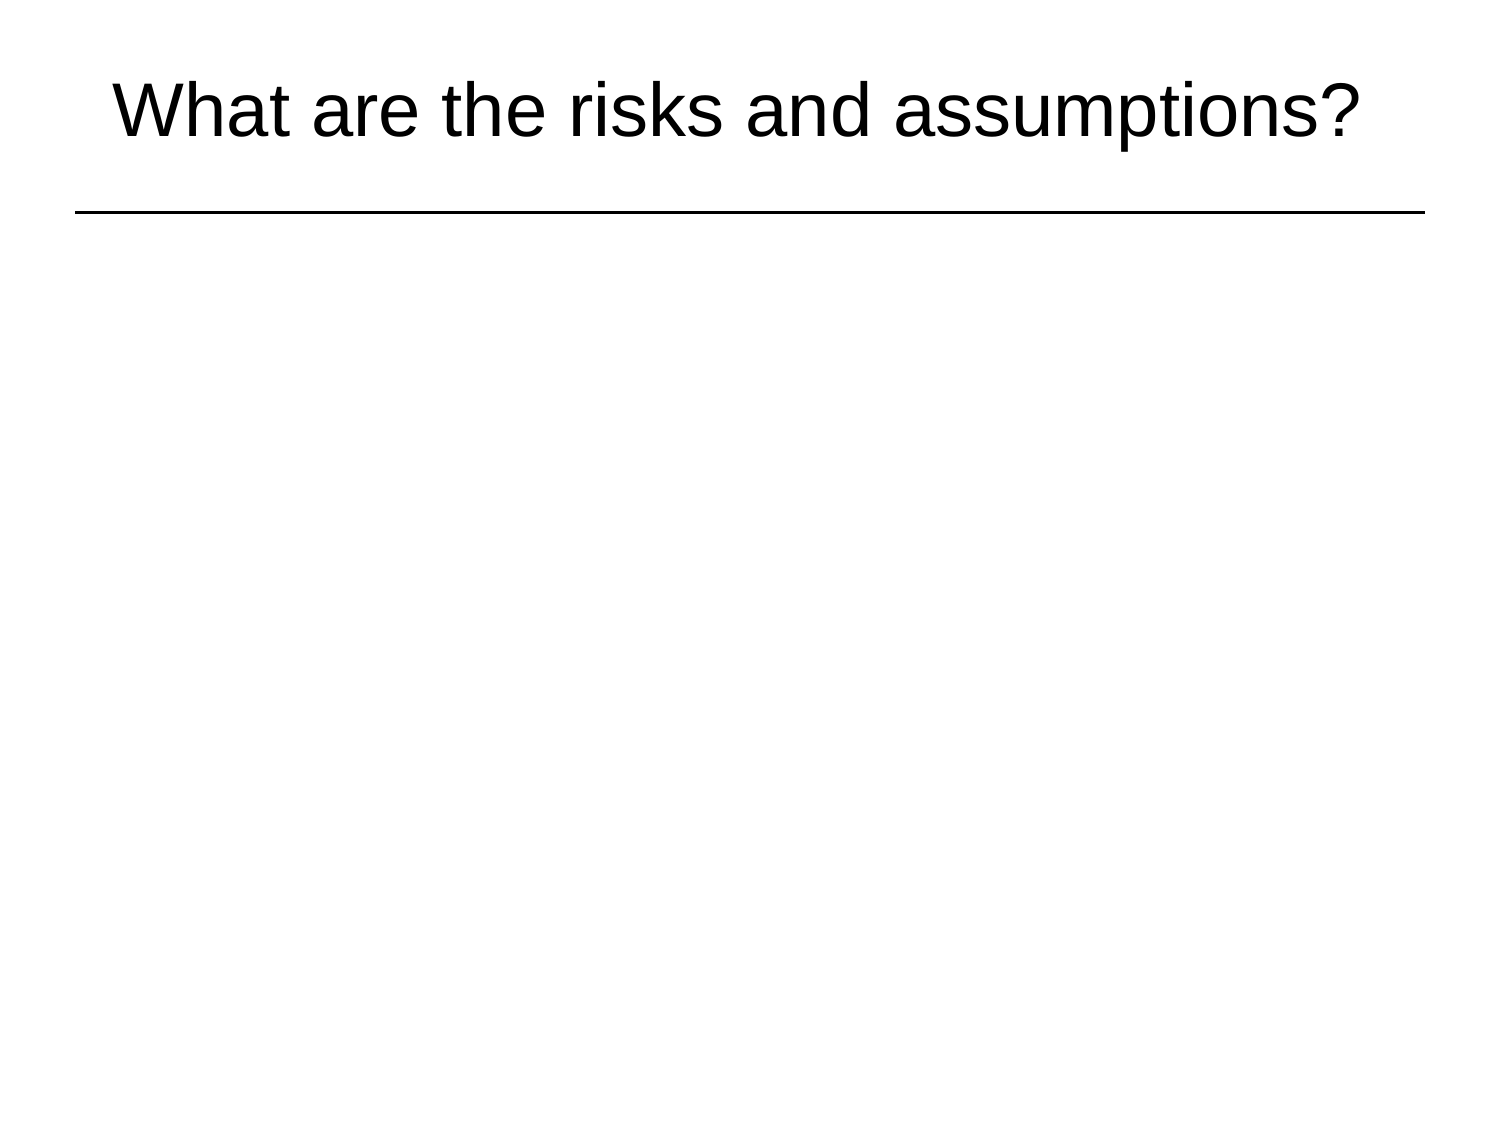

# What are the risks and assumptions?